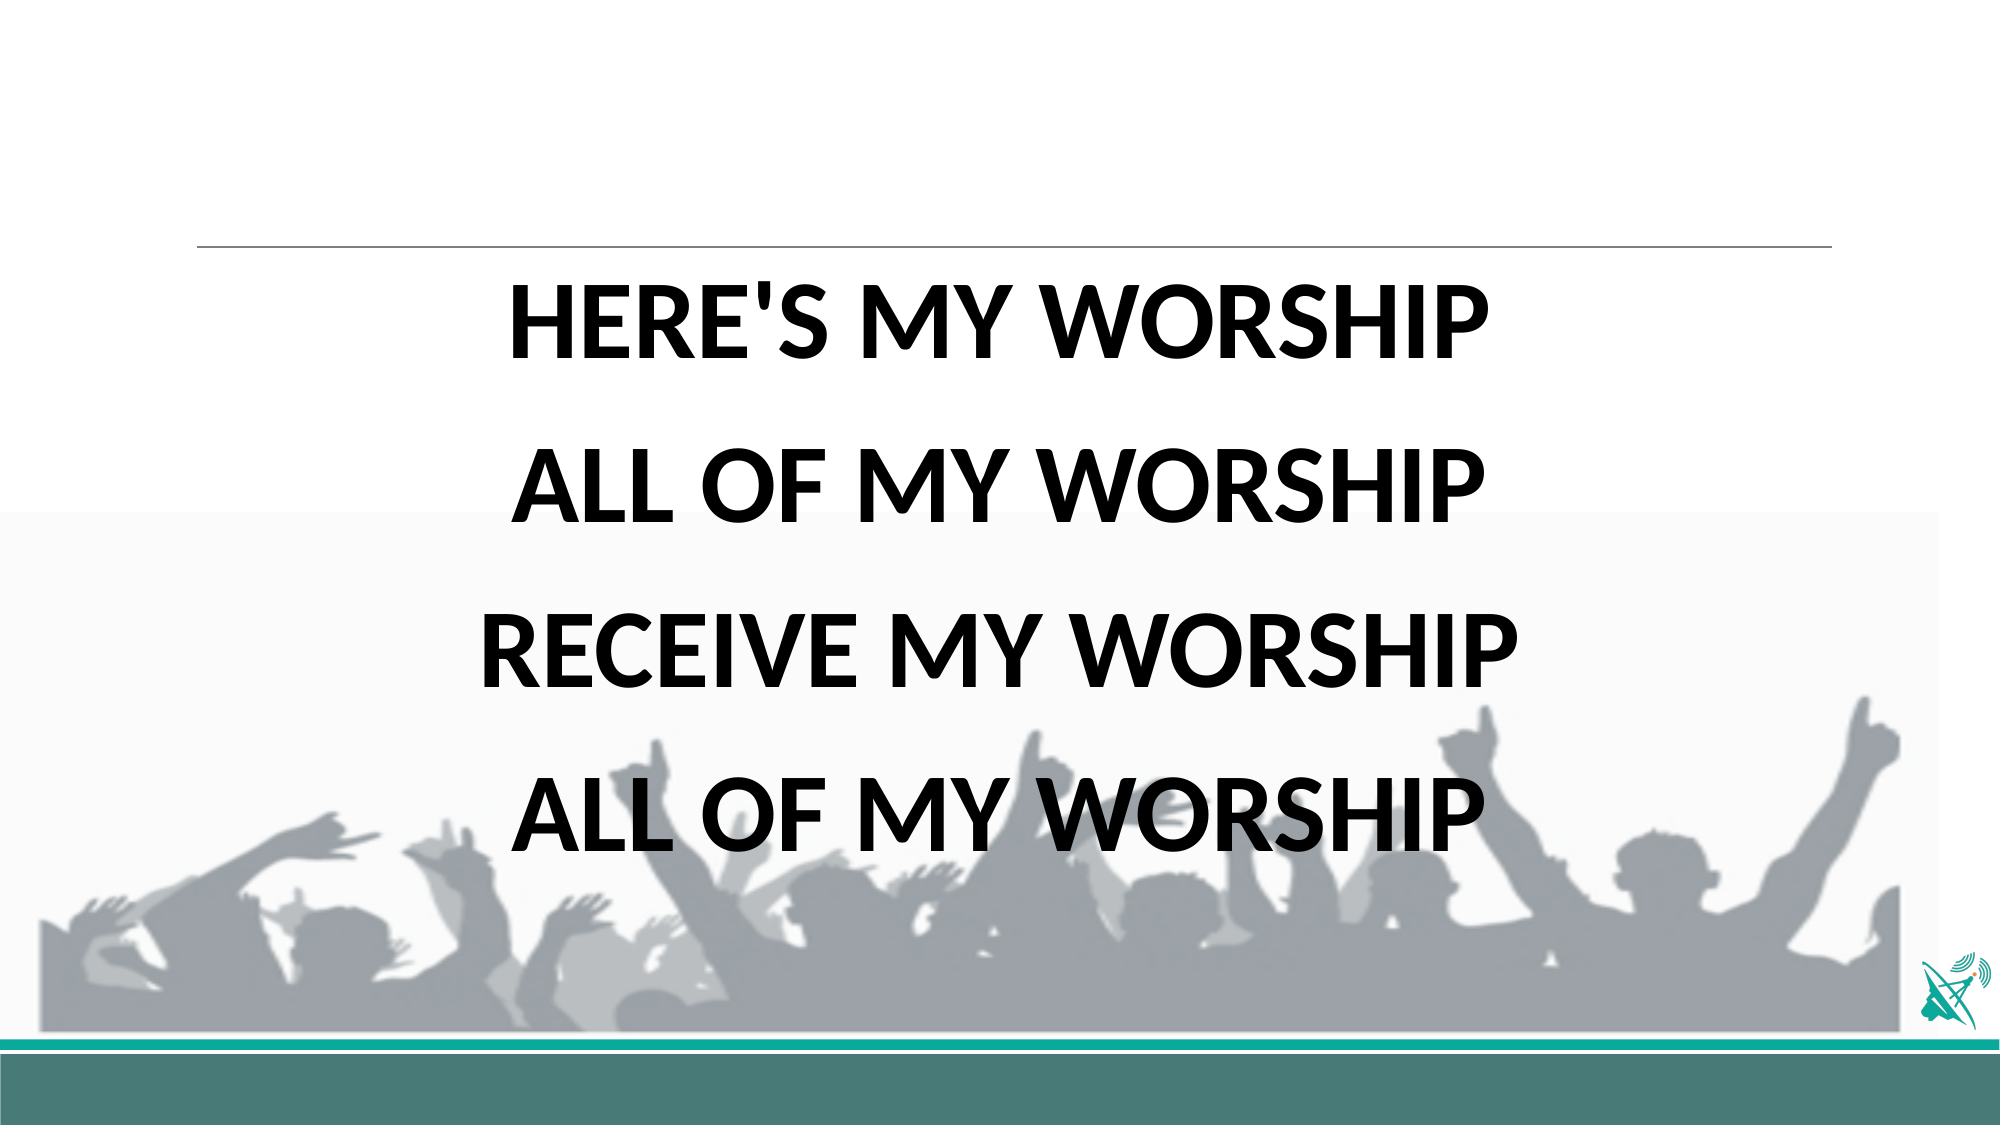

HERE'S MY WORSHIP
ALL OF MY WORSHIP
RECEIVE MY WORSHIP
ALL OF MY WORSHIP